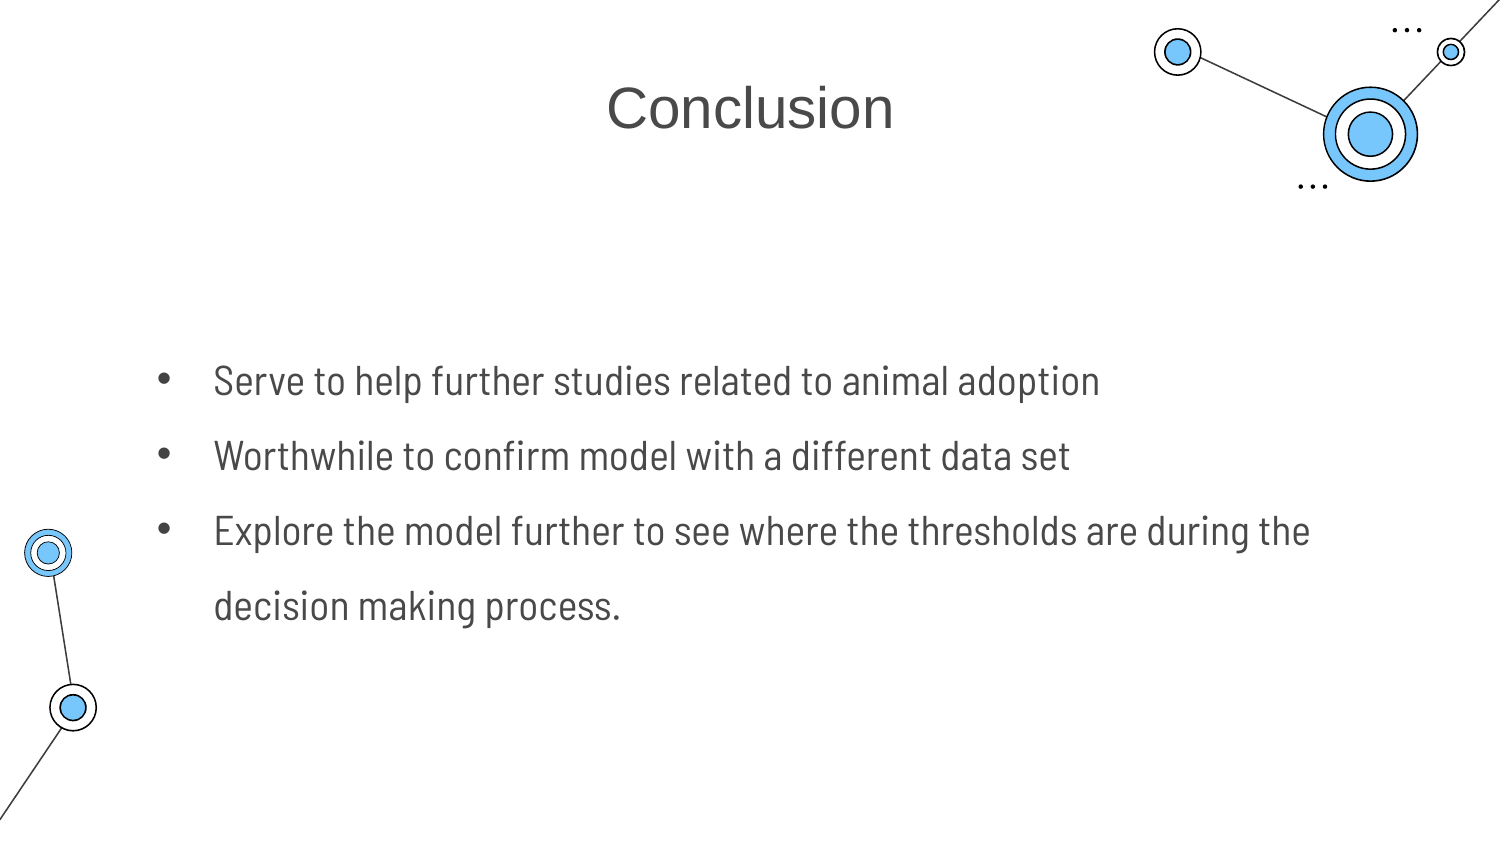

# Conclusion
Serve to help further studies related to animal adoption
Worthwhile to confirm model with a different data set
Explore the model further to see where the thresholds are during the decision making process.